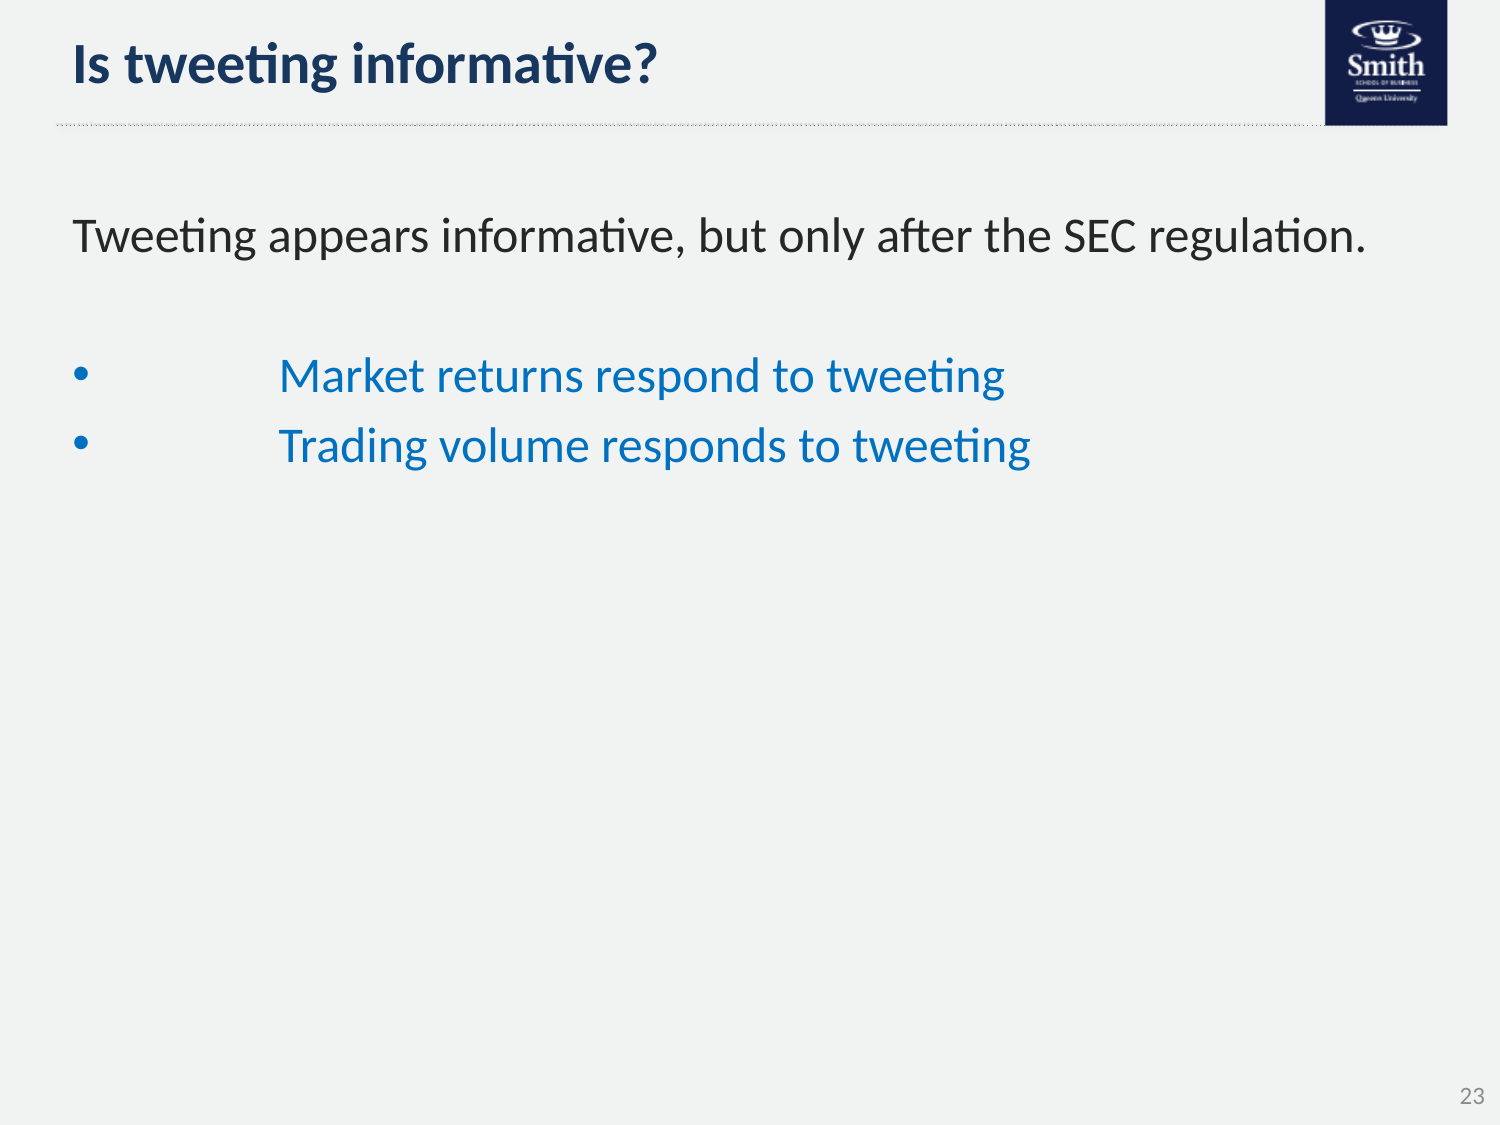

# Is tweeting informative?

Tweeting appears informative, but only after the SEC regulation.

	Market returns respond to tweeting
	Trading volume responds to tweeting